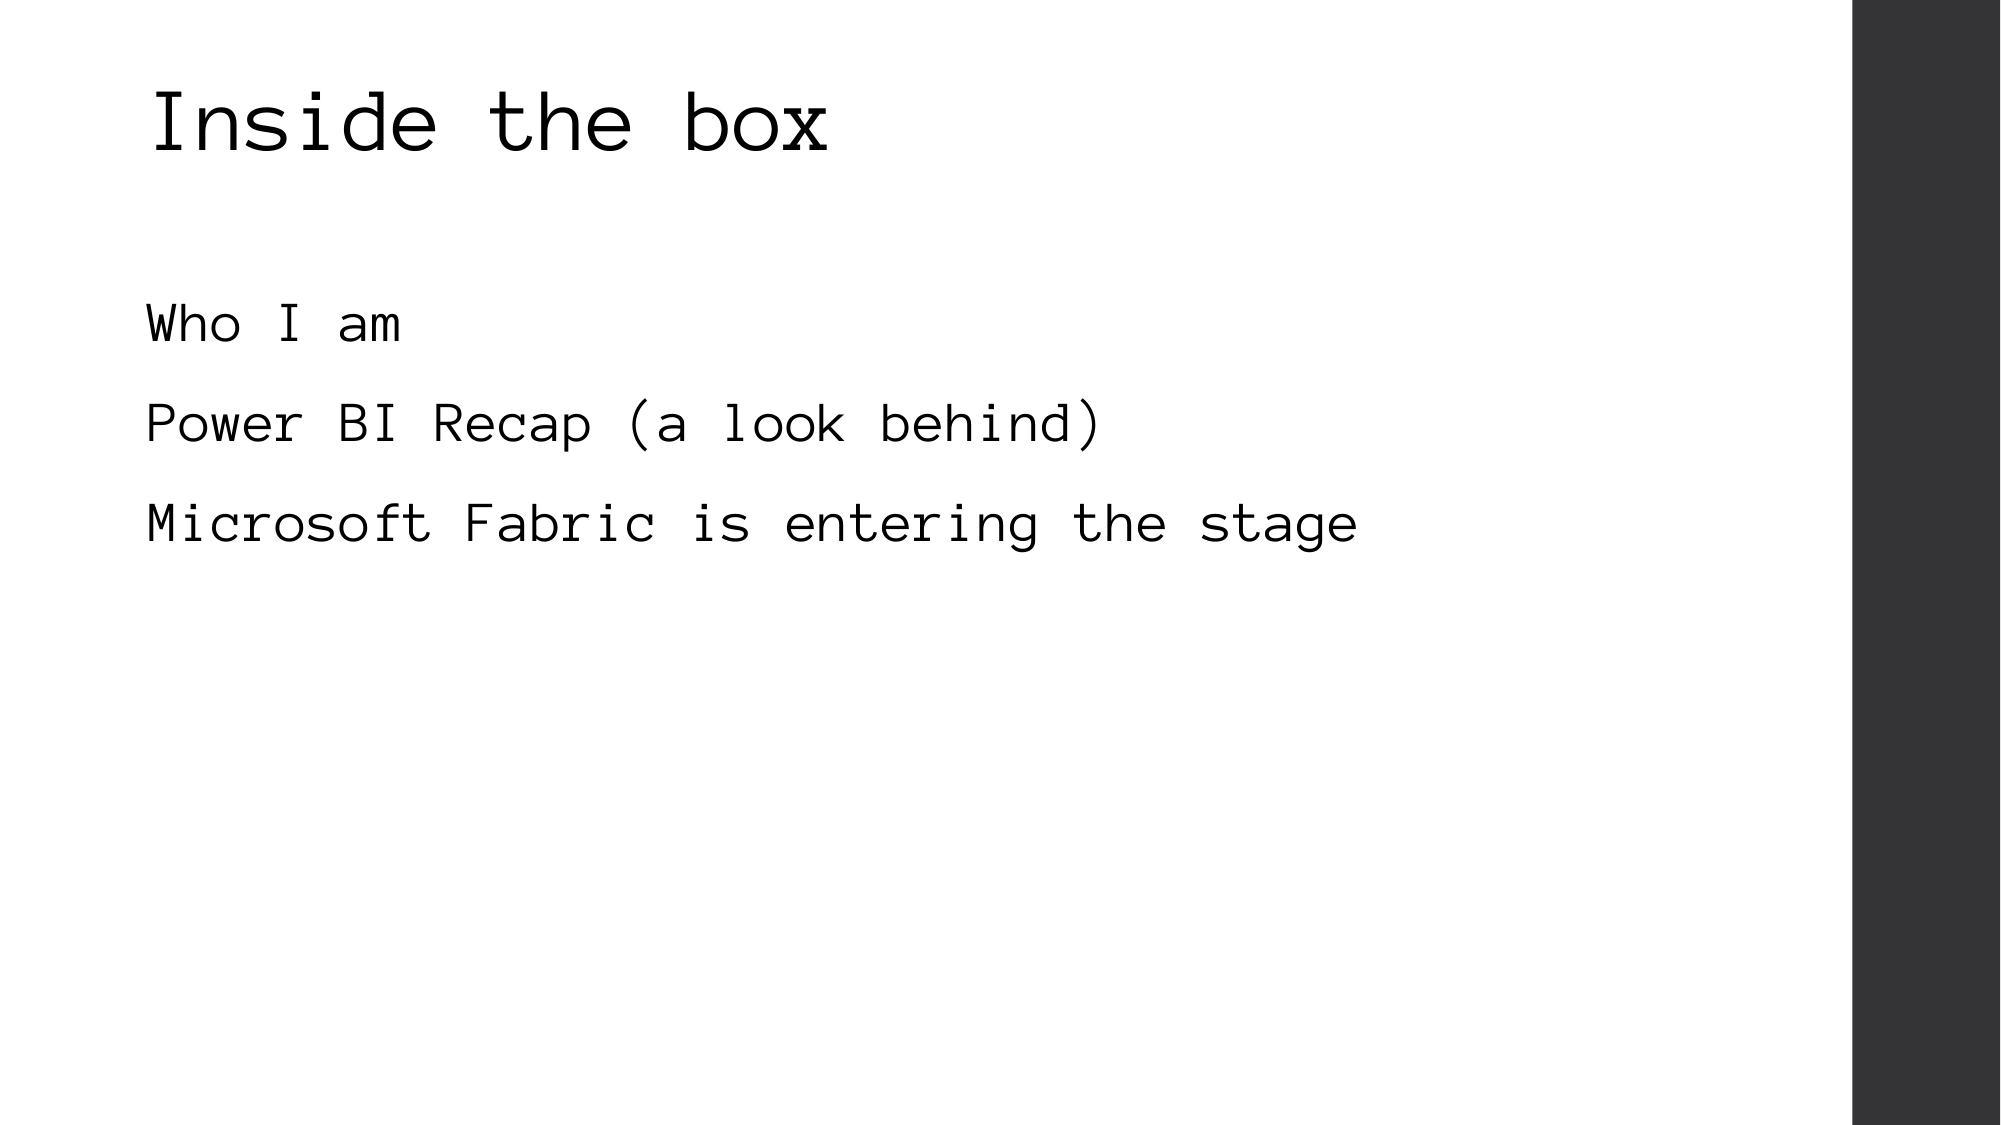

# Inside the box
Who I am
Power BI Recap (a look behind)
Microsoft Fabric is entering the stage